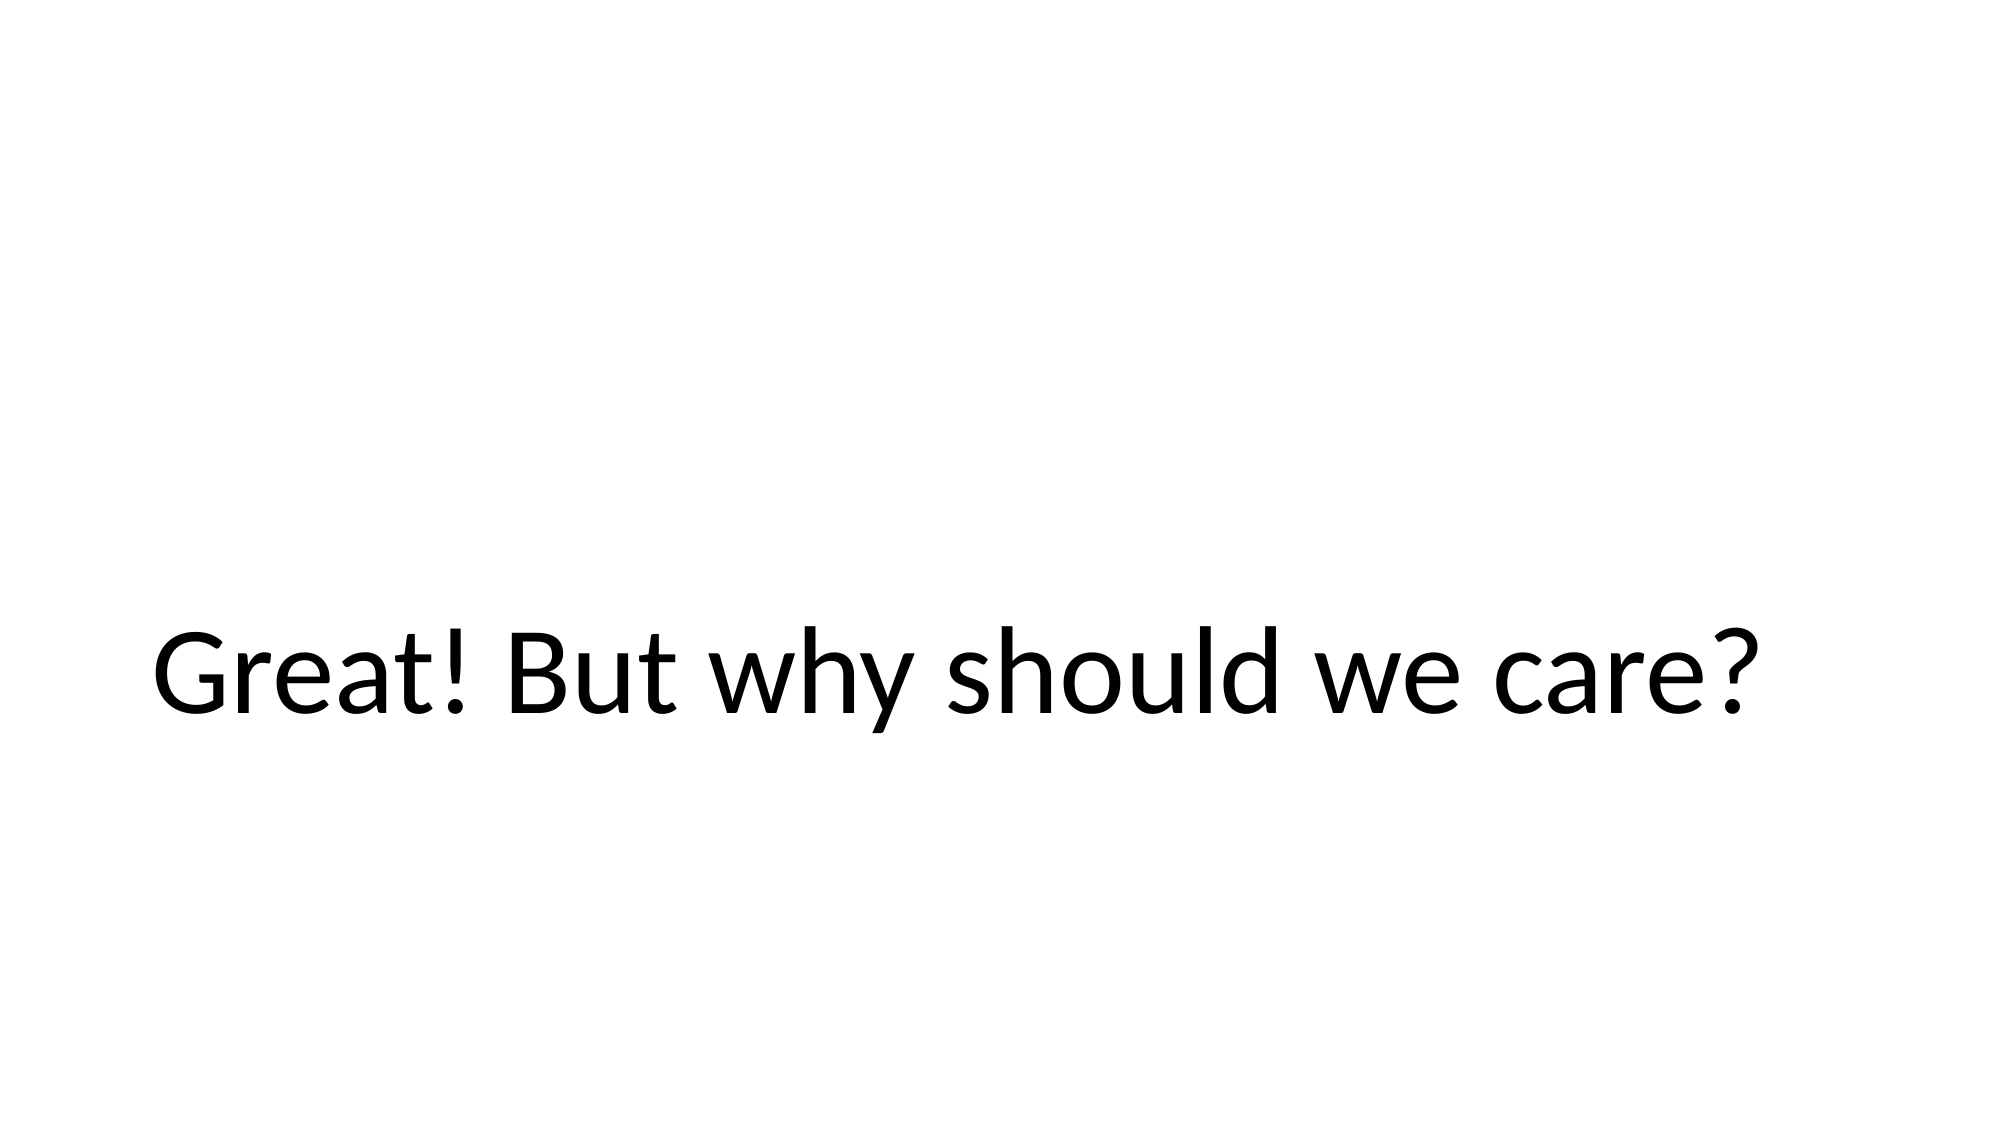

# Great! But why should we care?